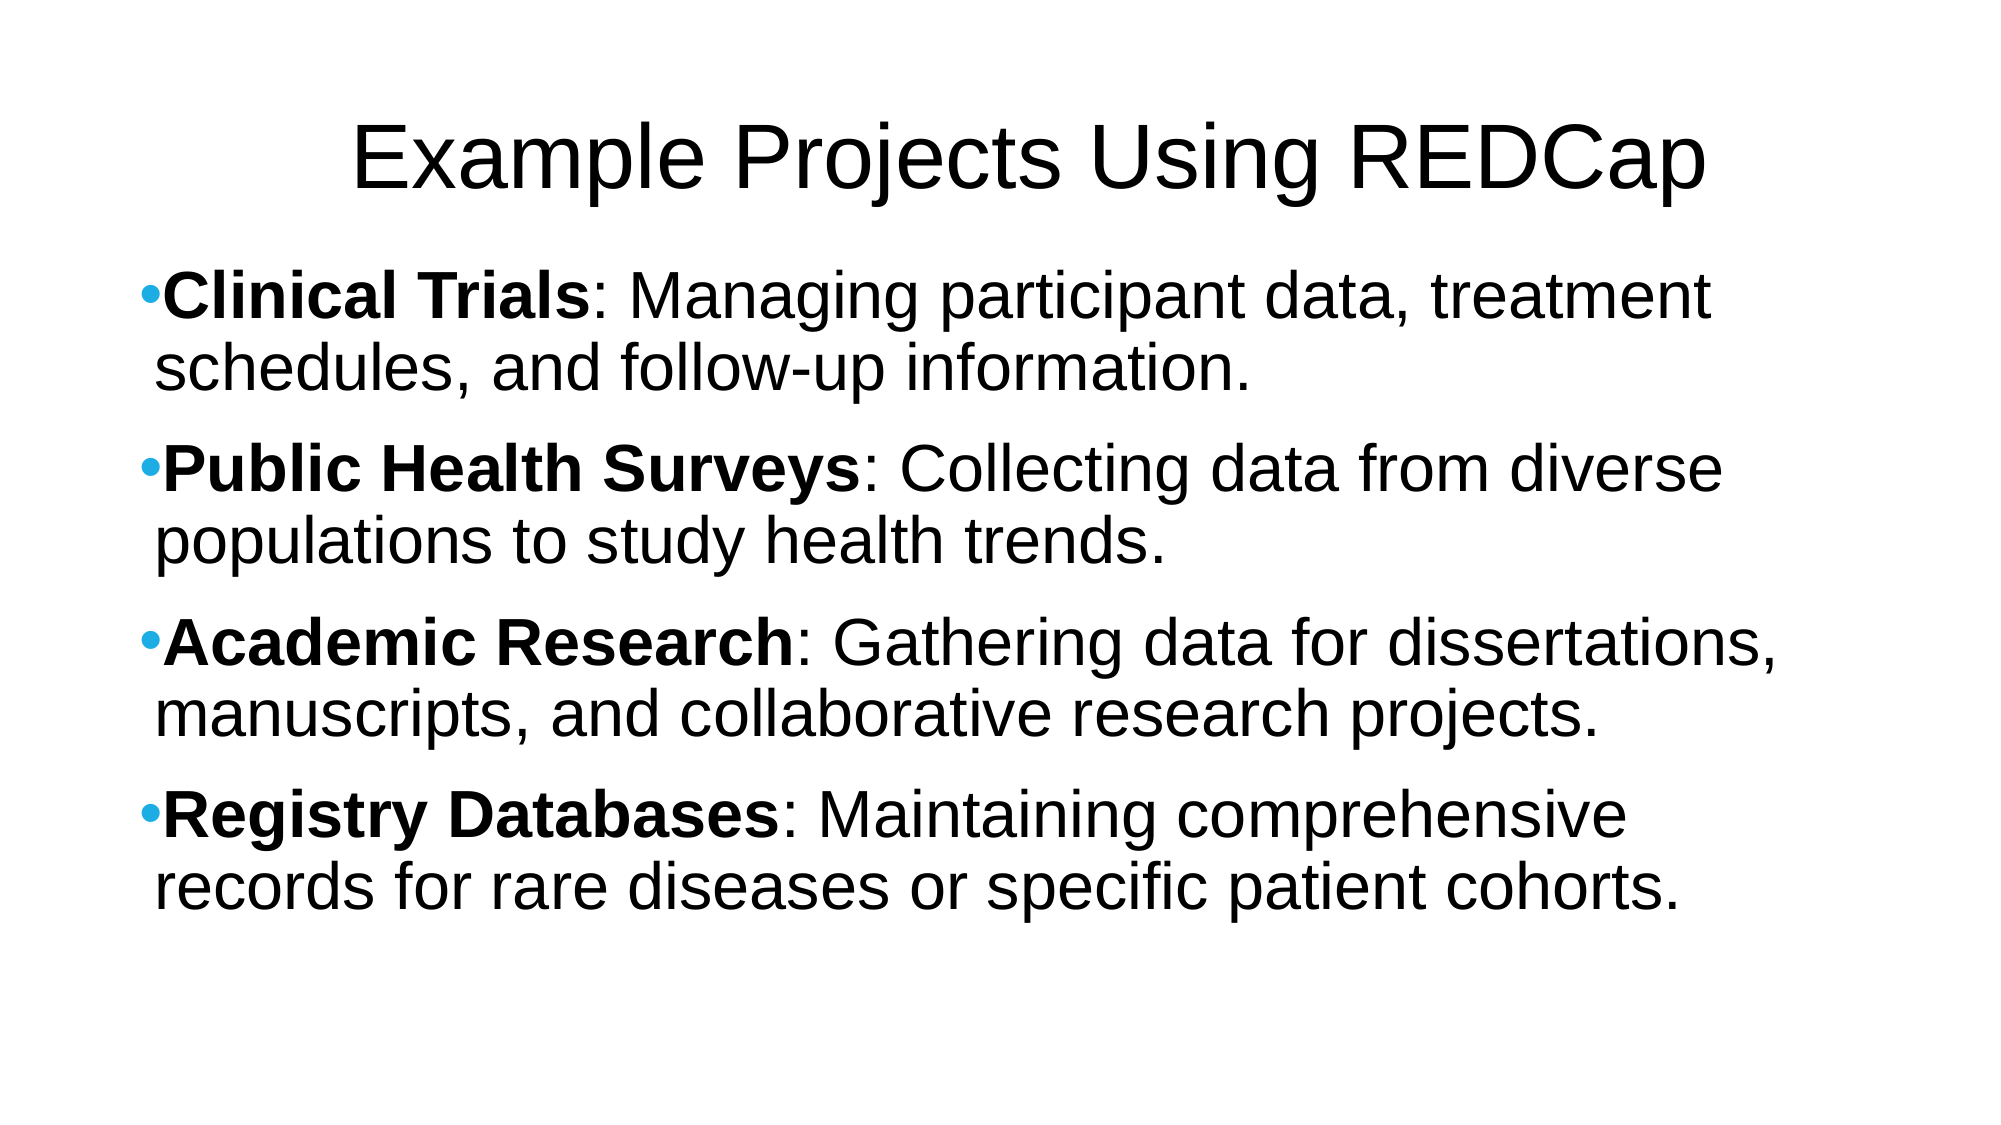

Example Projects Using REDCap
Clinical Trials: Managing participant data, treatment schedules, and follow-up information.
Public Health Surveys: Collecting data from diverse populations to study health trends.
Academic Research: Gathering data for dissertations, manuscripts, and collaborative research projects.
Registry Databases: Maintaining comprehensive records for rare diseases or specific patient cohorts.